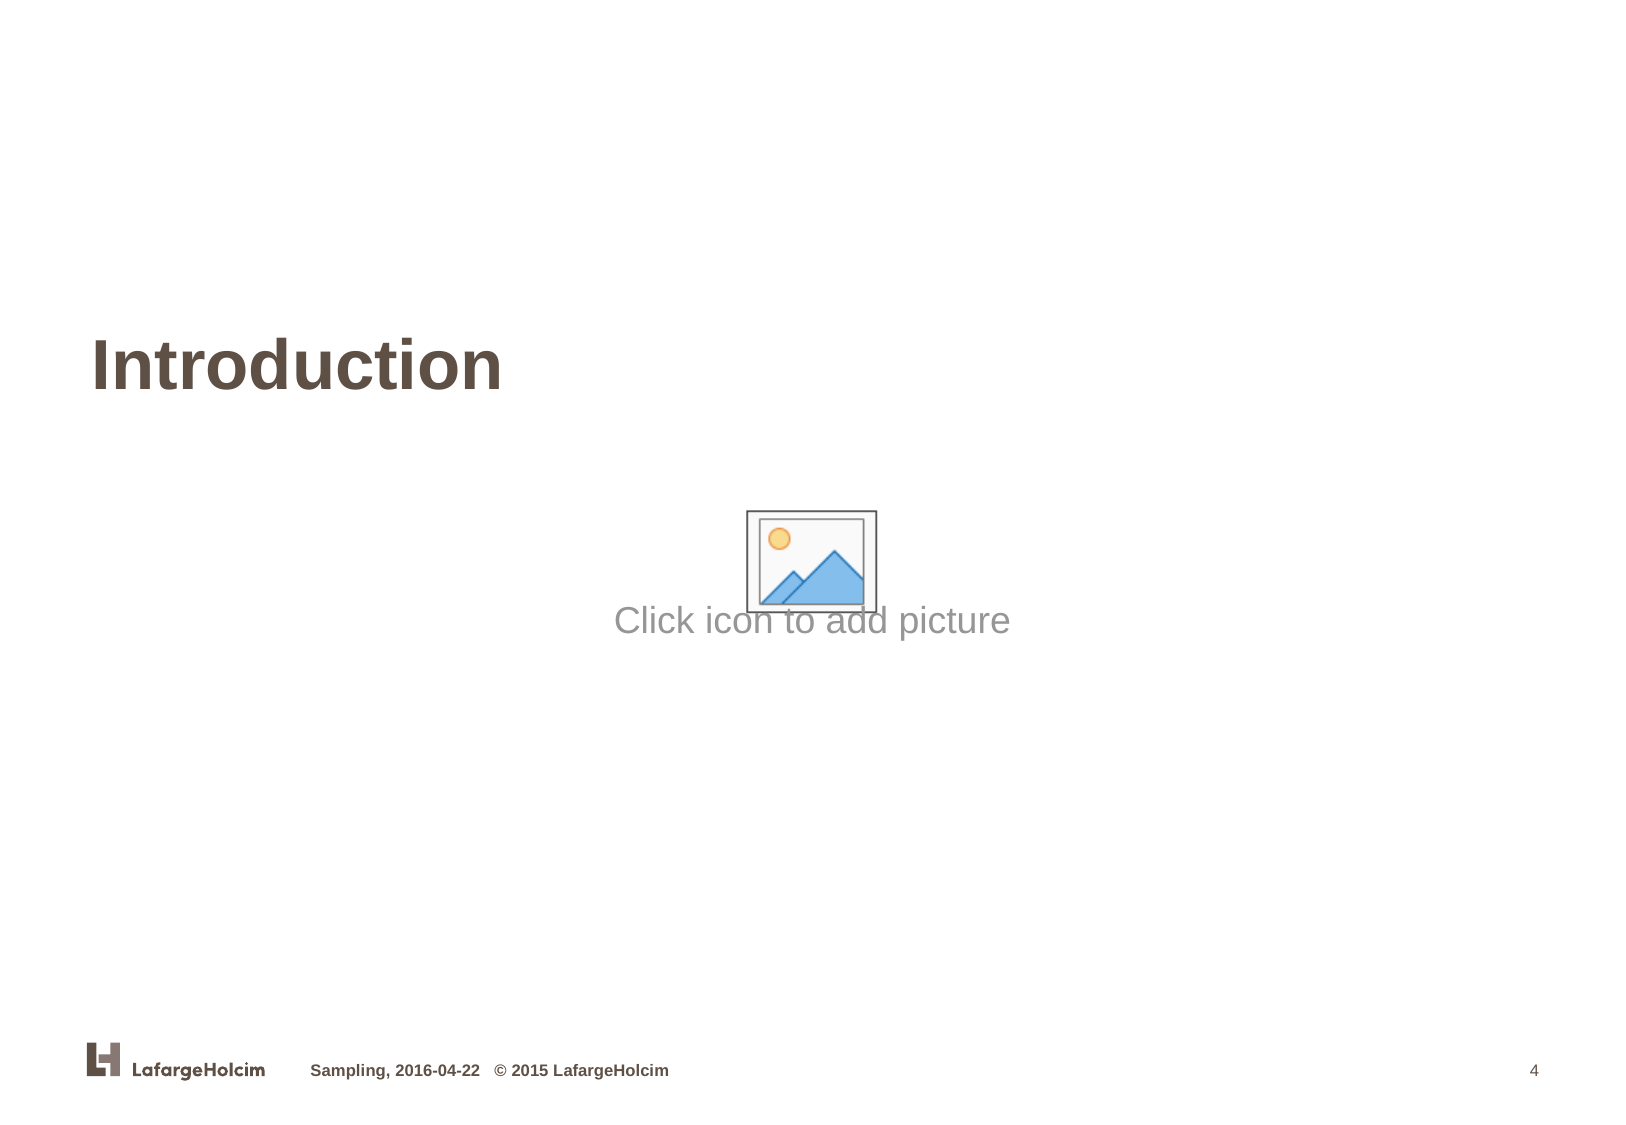

# Introduction
Sampling, 2016-04-22   © 2015 LafargeHolcim
4